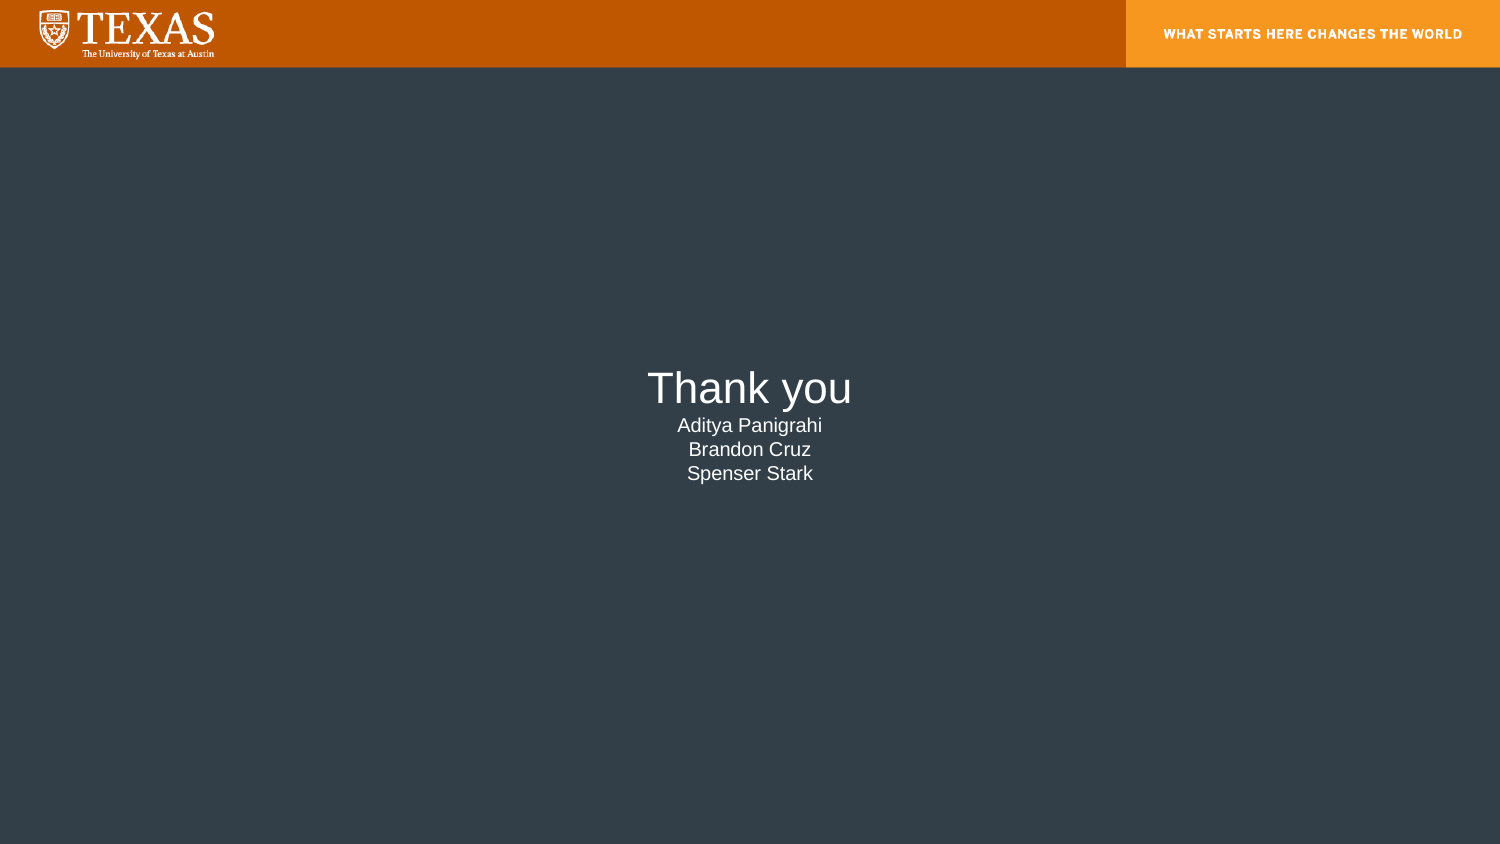

# Thank you Aditya Panigrahi Brandon Cruz Spenser Stark